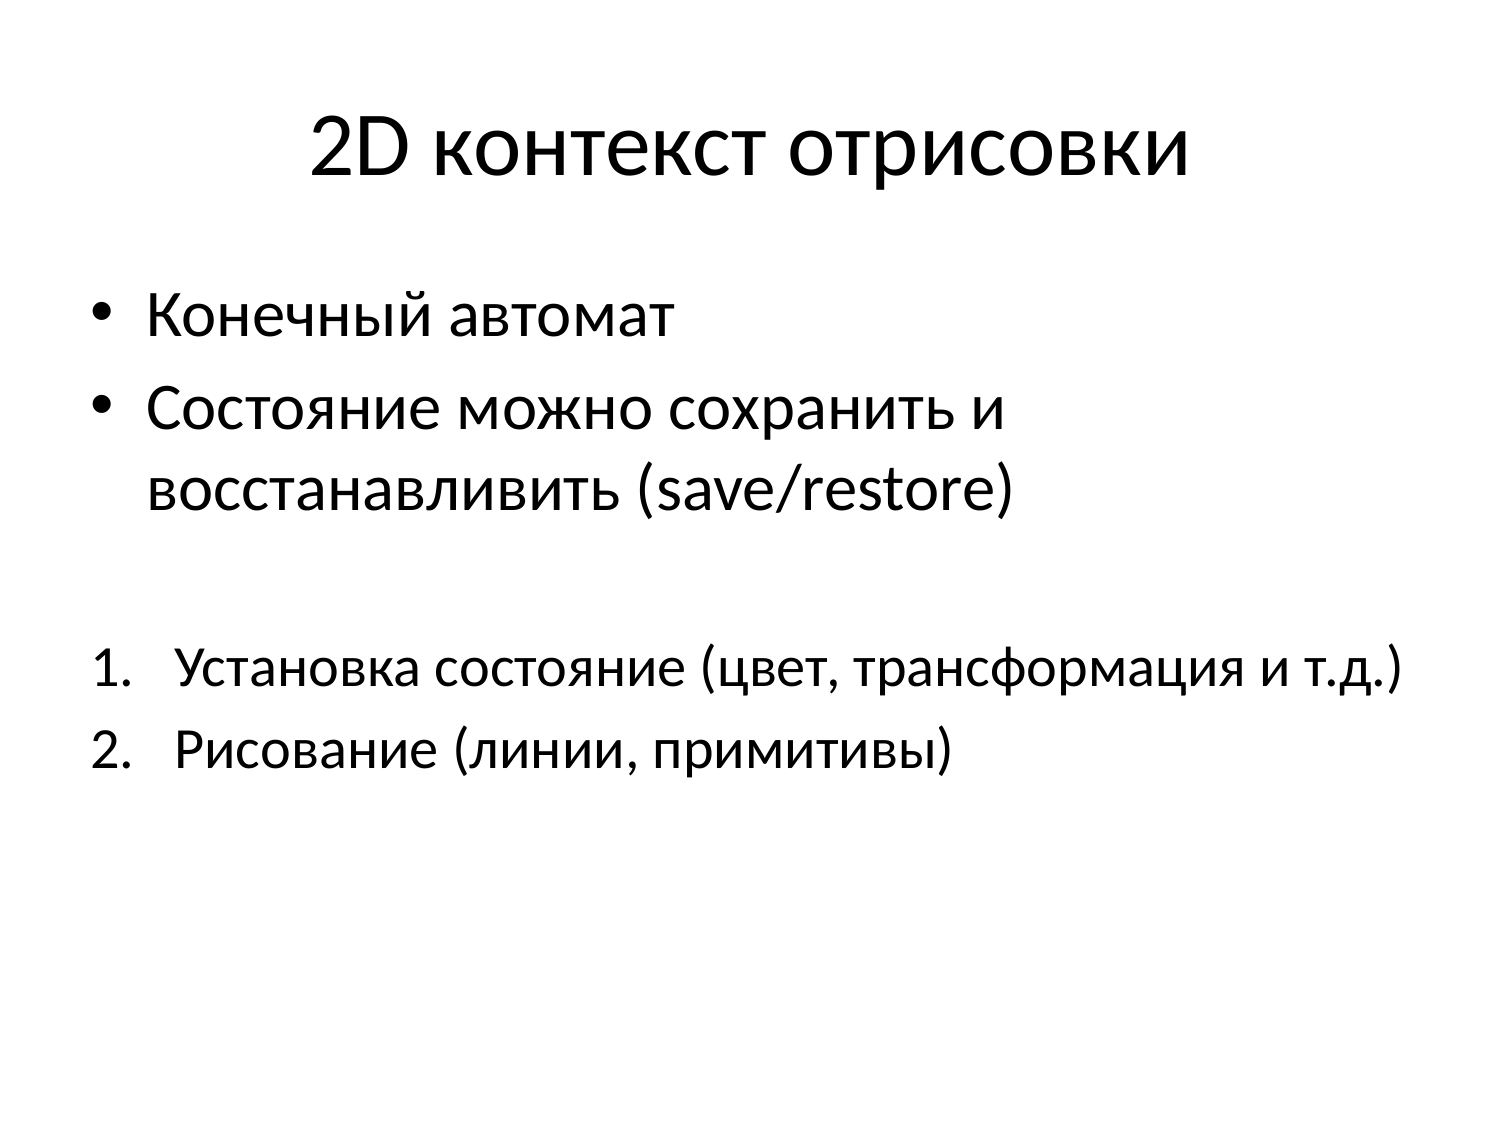

# 2D контекст отрисовки
Конечный автомат
Состояние можно сохранить и восстанавливить (save/restore)

Установка состояние (цвет, трансформация и т.д.)
Рисование (линии, примитивы)